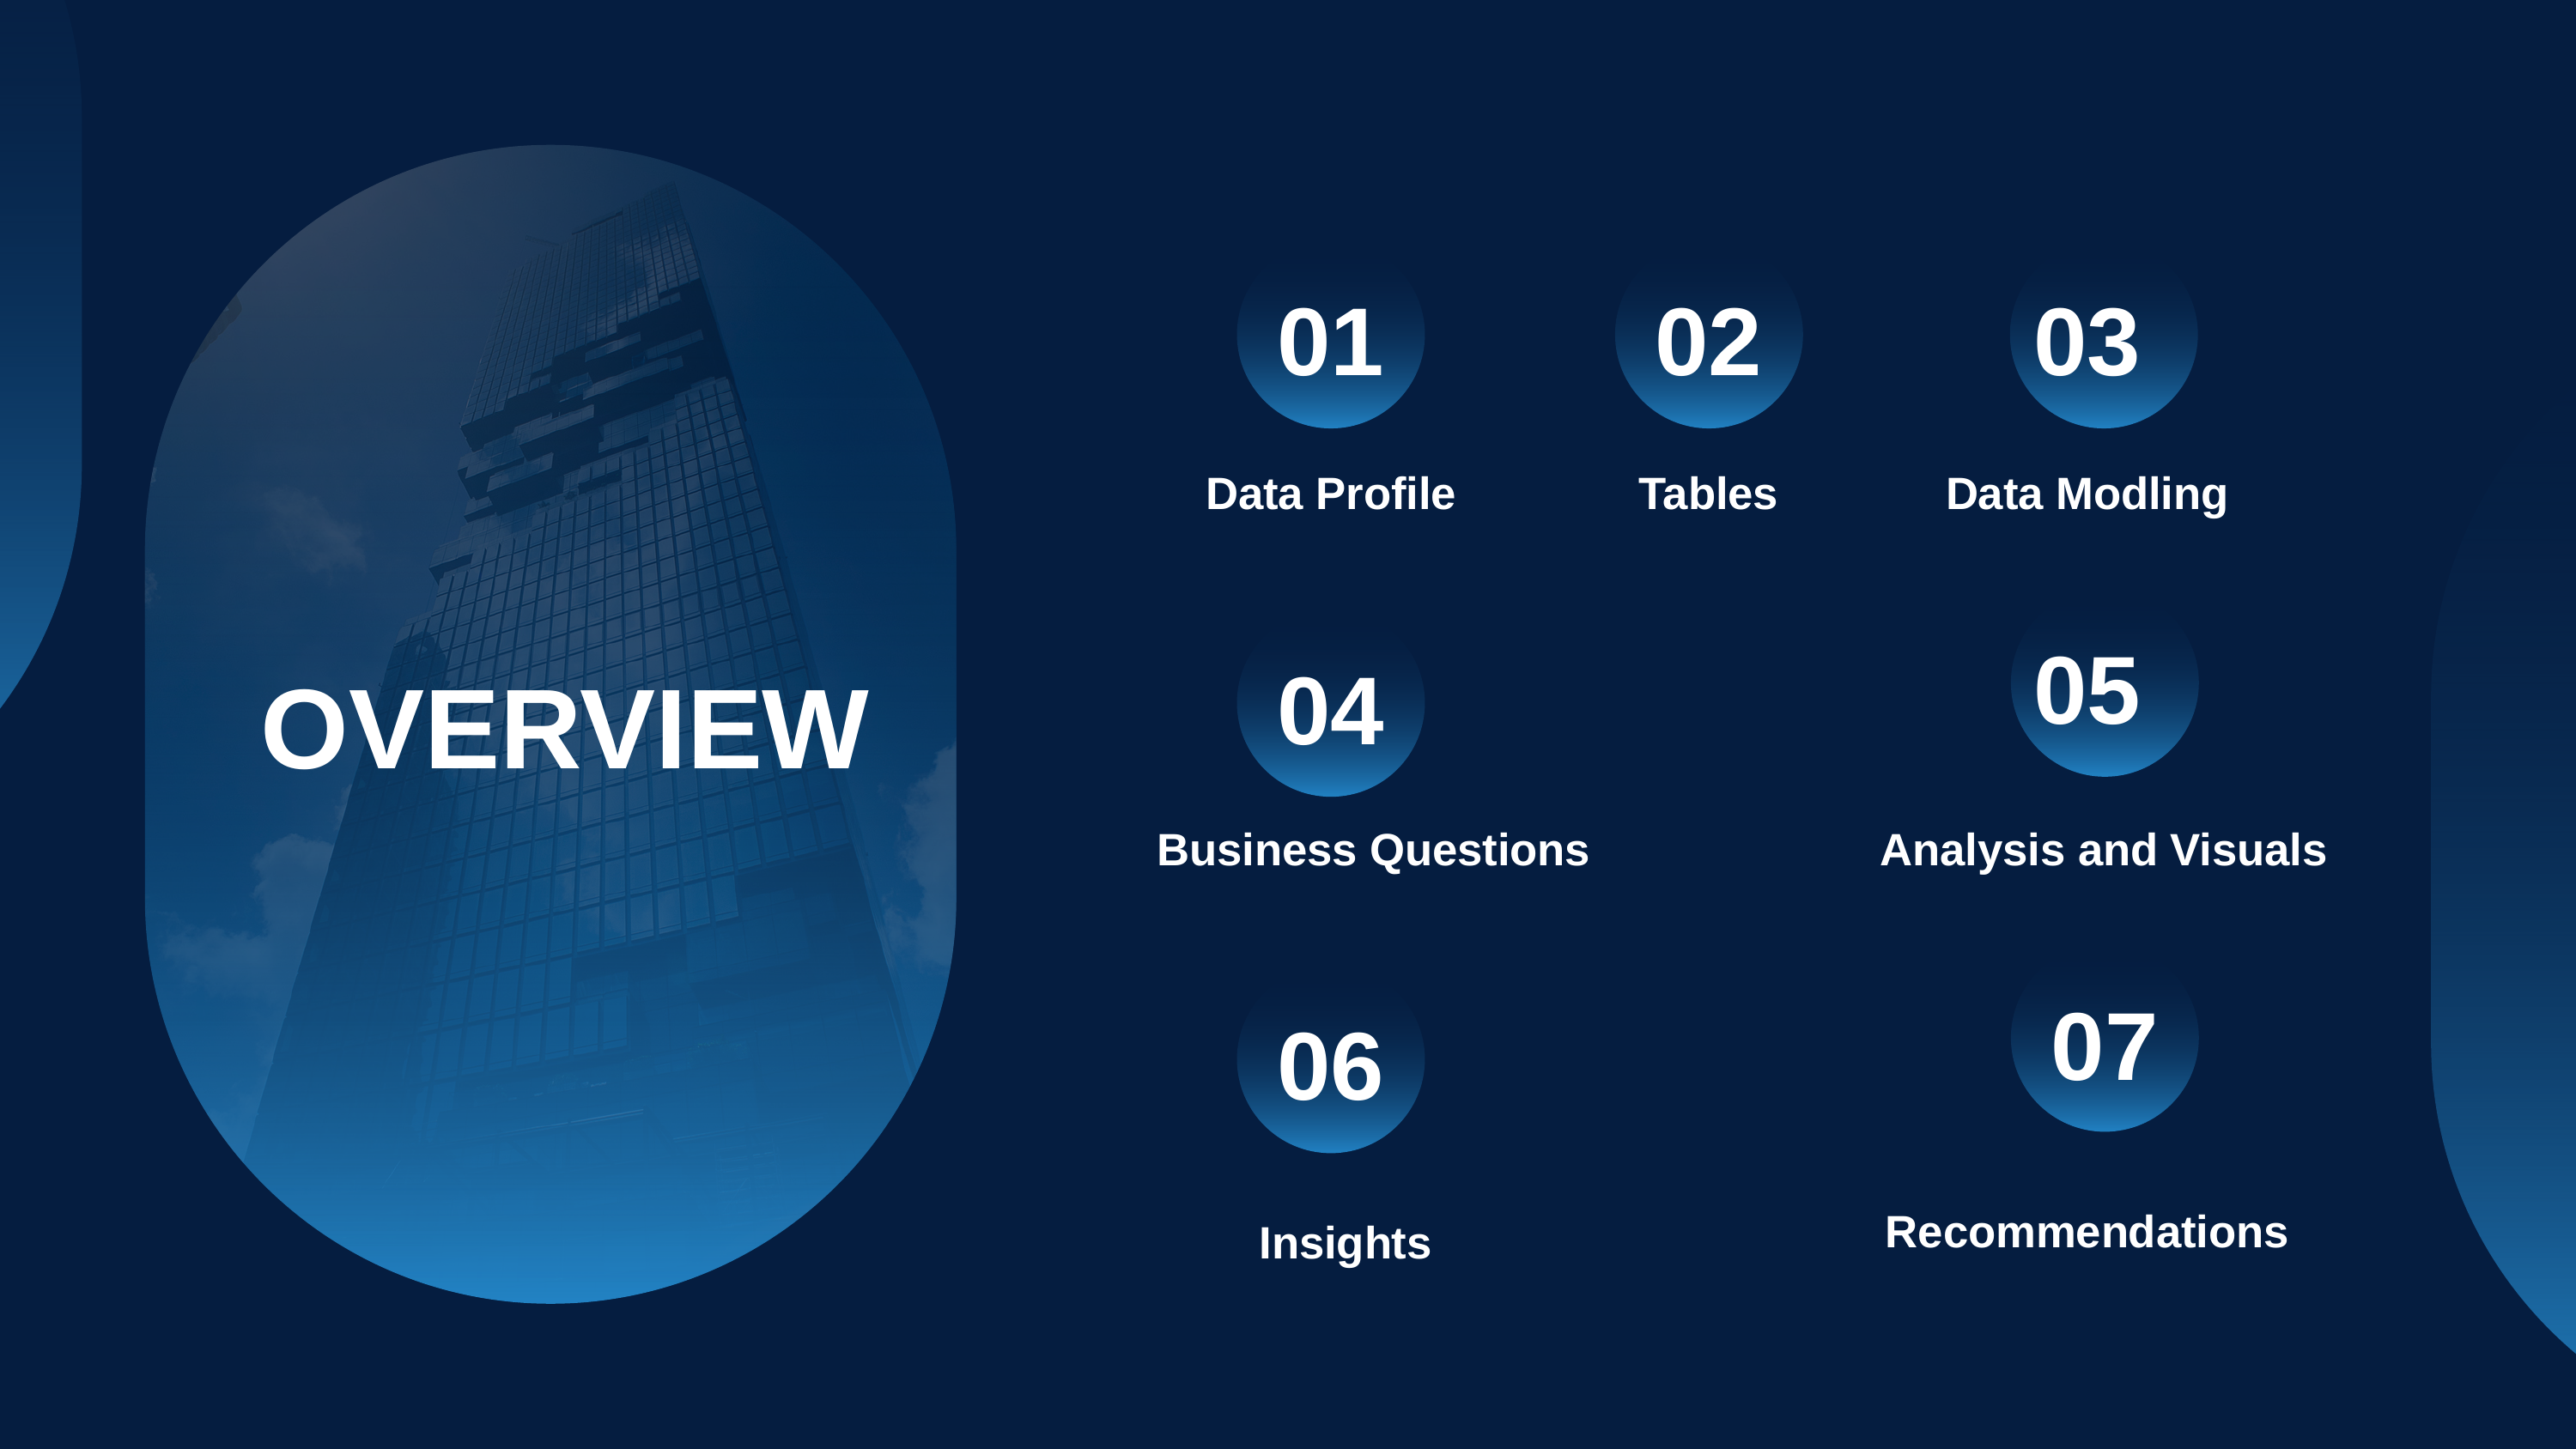

01
02
03

Data Profile
Tables
Data Modling

05
04
OVERVIEW
Business Questions
Analysis and Visuals

07
06
Recommendations
Insights